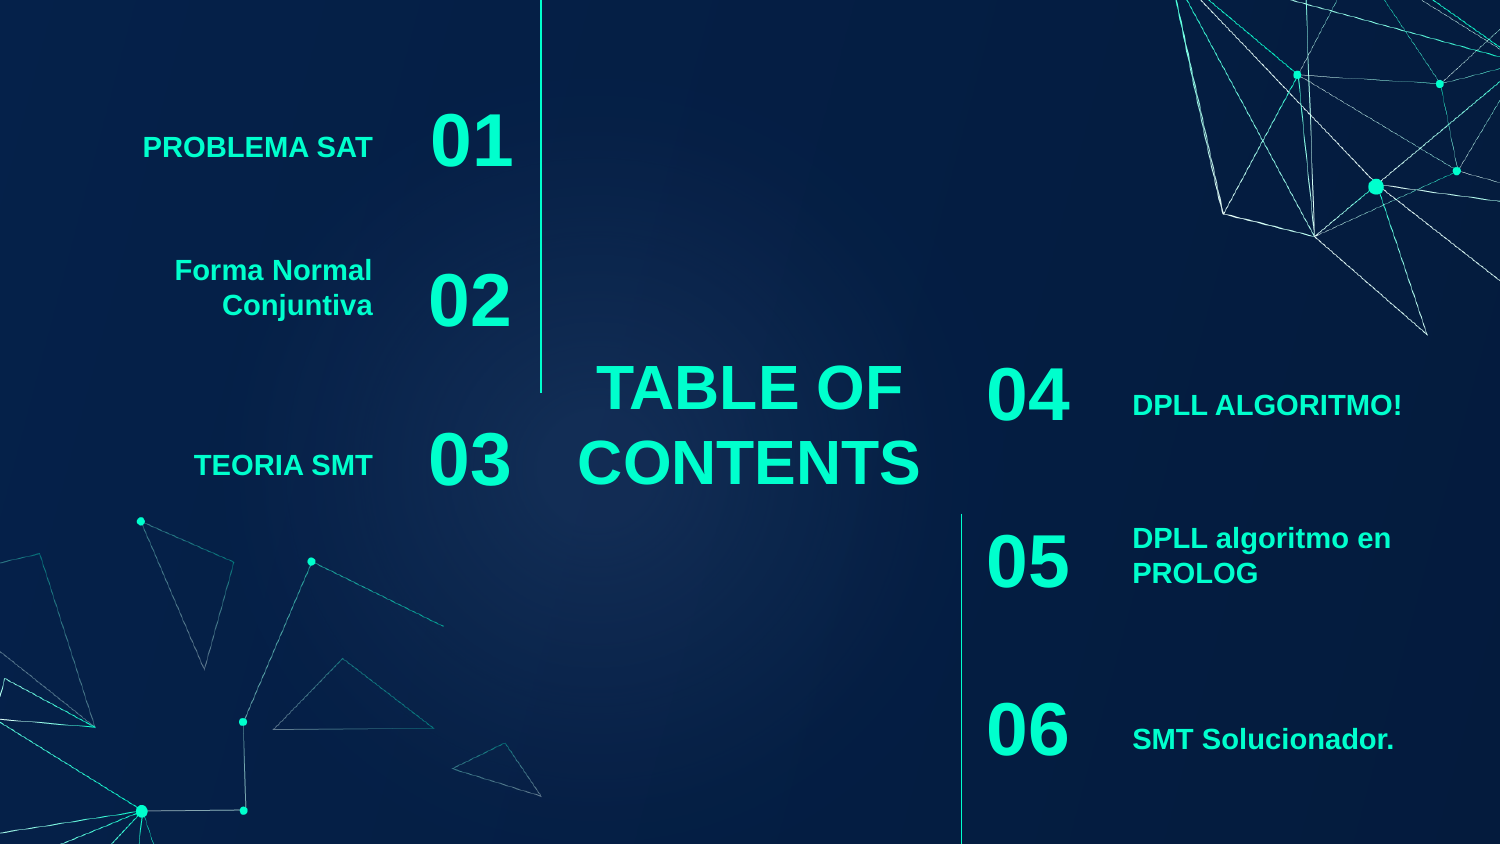

PROBLEMA SAT
01
Forma Normal Conjuntiva
02
DPLL ALGORITMO!
04
# TABLE OF CONTENTS
TEORIA SMT
03
DPLL algoritmo en PROLOG
05
SMT Solucionador.
06